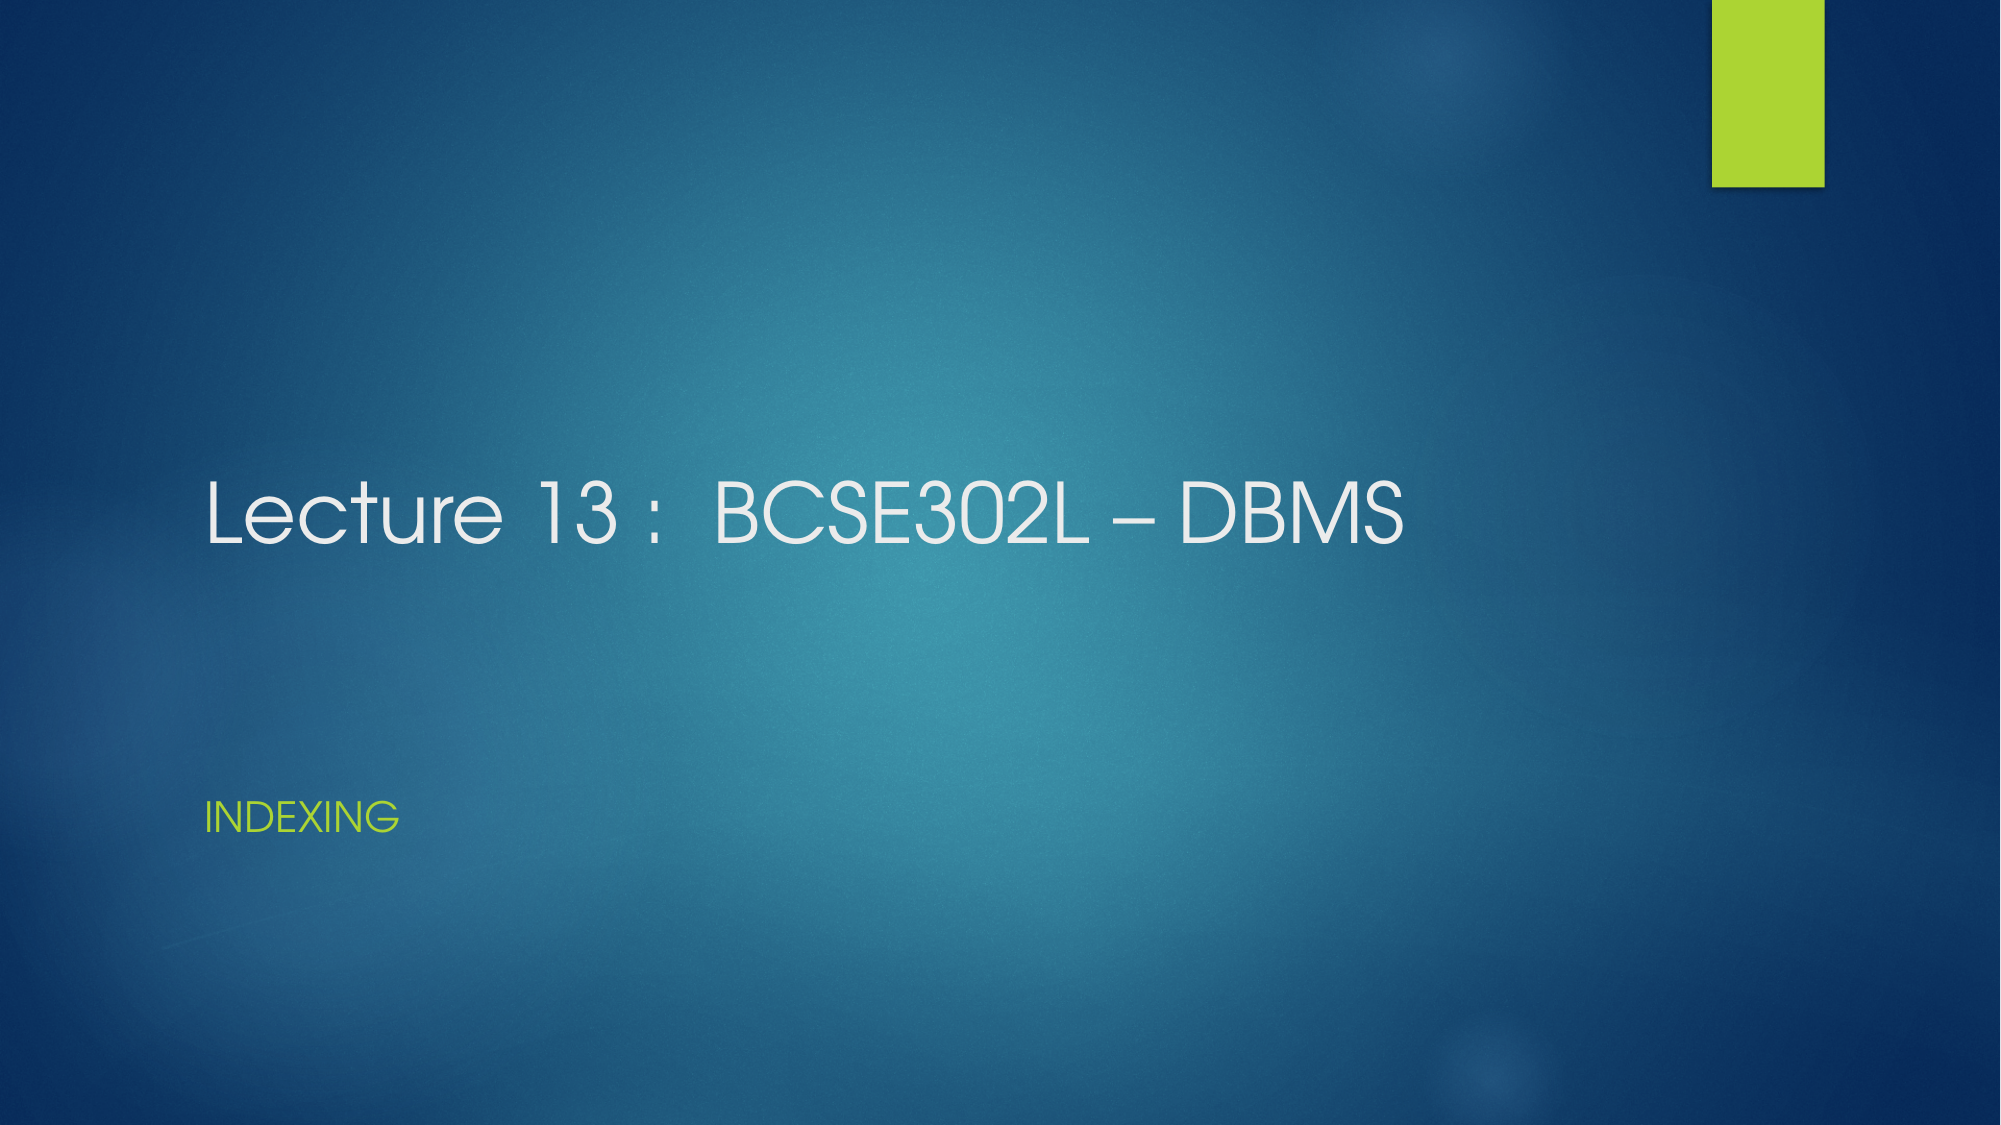

# Lecture 13 :  BCSE302L – DBMS
indexing